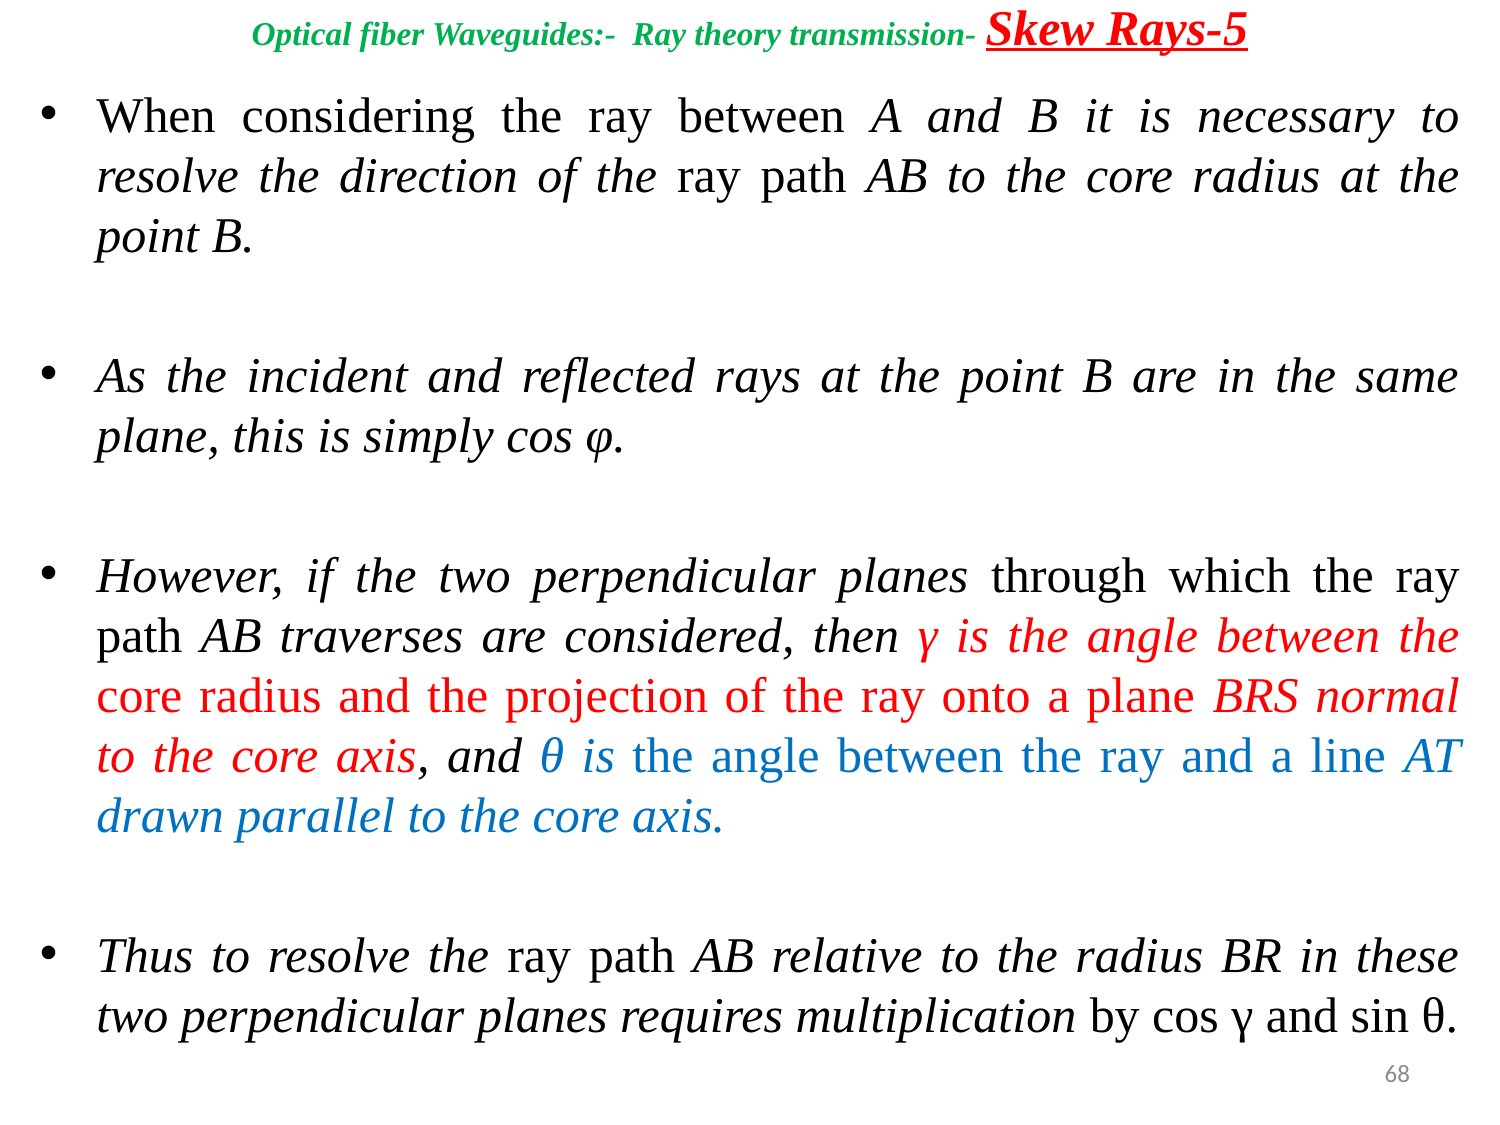

# Optical fiber Waveguides:-  Ray theory transmission- Skew Rays-5
When considering the ray between A and B it is necessary to resolve the direction of the ray path AB to the core radius at the point B.

As the incident and reflected rays at the point B are in the same plane, this is simply cos φ.

However, if the two perpendicular planes through which the ray path AB traverses are considered, then γ is the angle between the core radius and the projection of the ray onto a plane BRS normal to the core axis, and θ is the angle between the ray and a line AT drawn parallel to the core axis.

Thus to resolve the ray path AB relative to the radius BR in these two perpendicular planes requires multiplication by cos γ and sin θ.
68